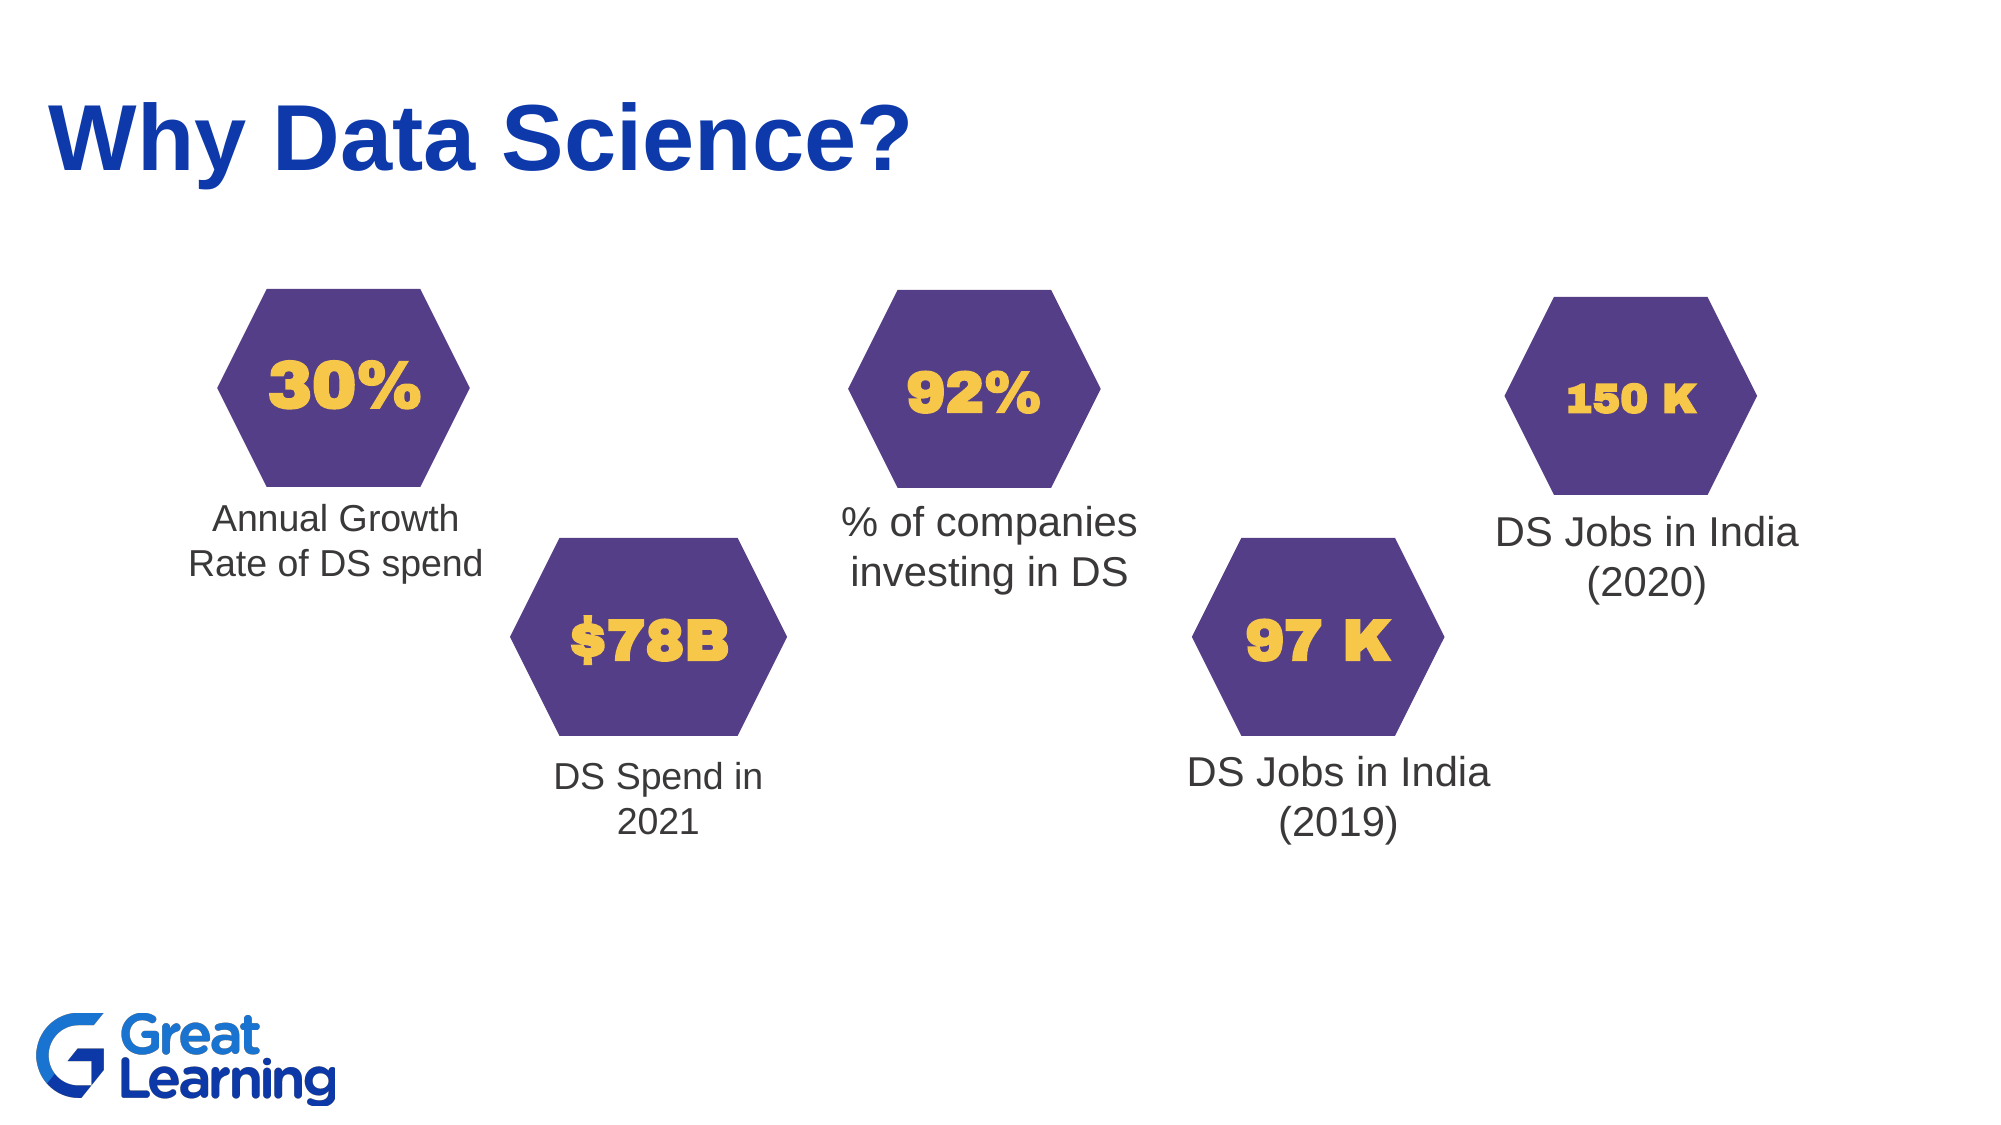

Why Data Science?

92%
150 K
30%

Annual Growth Rate of DS spend
% of companies investing in DS
DS Jobs in India (2020)
$78B
97 K
DS Jobs in India (2019)
DS Spend in 2021